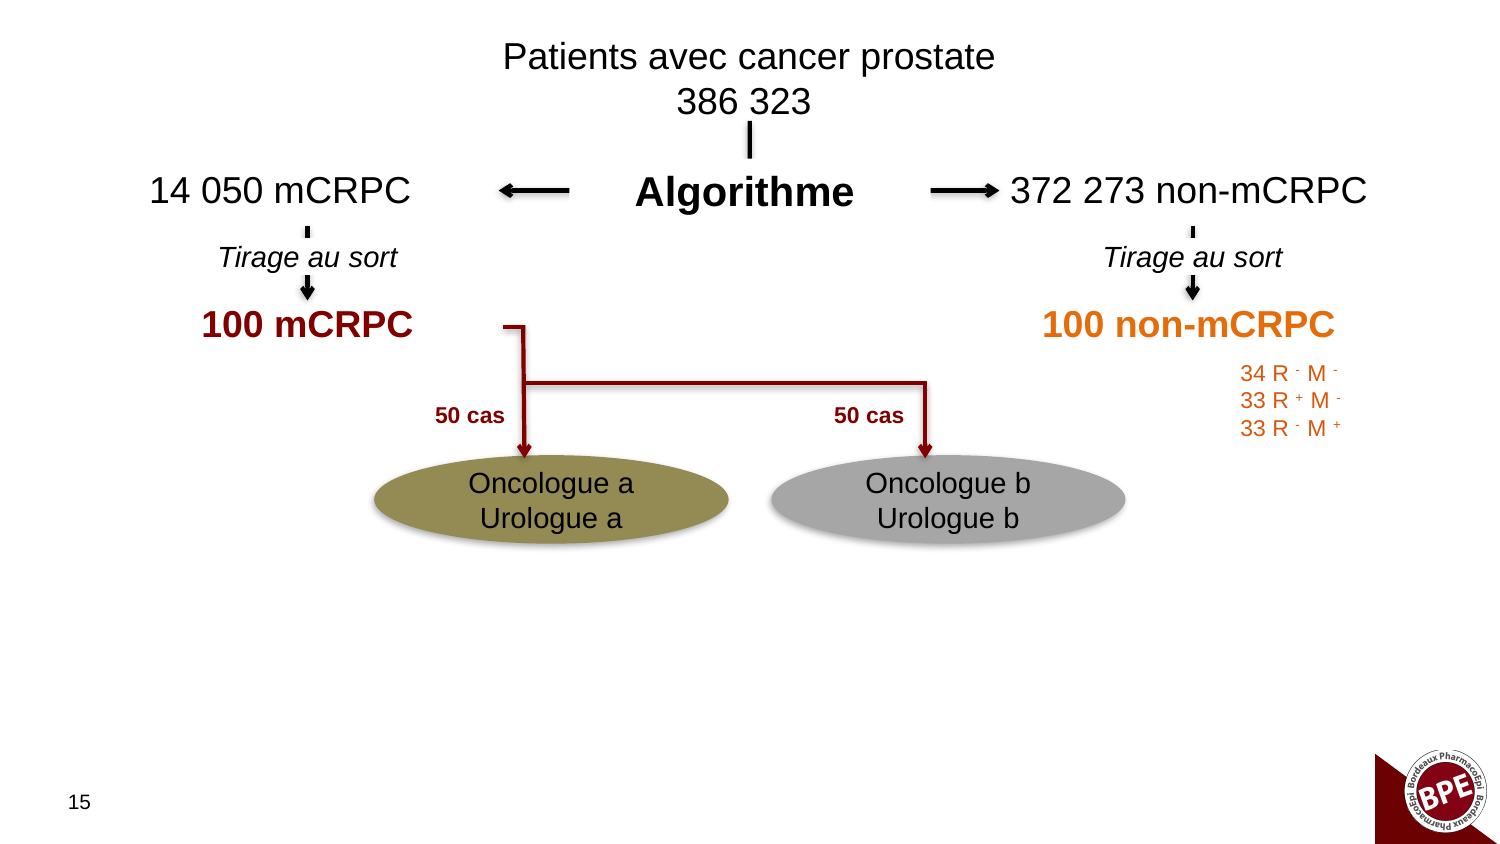

Patients avec cancer prostate
386 323
14 050 mCRPC
372 273 non-mCRPC
Algorithme
Tirage au sort
100 mCRPC
100 non-mCRPC
Tirage au sort
34 R -  M -
33 R +  M -
33 R -  M +
50 cas
50 cas
Oncologue a
Urologue a
Oncologue b
Urologue b